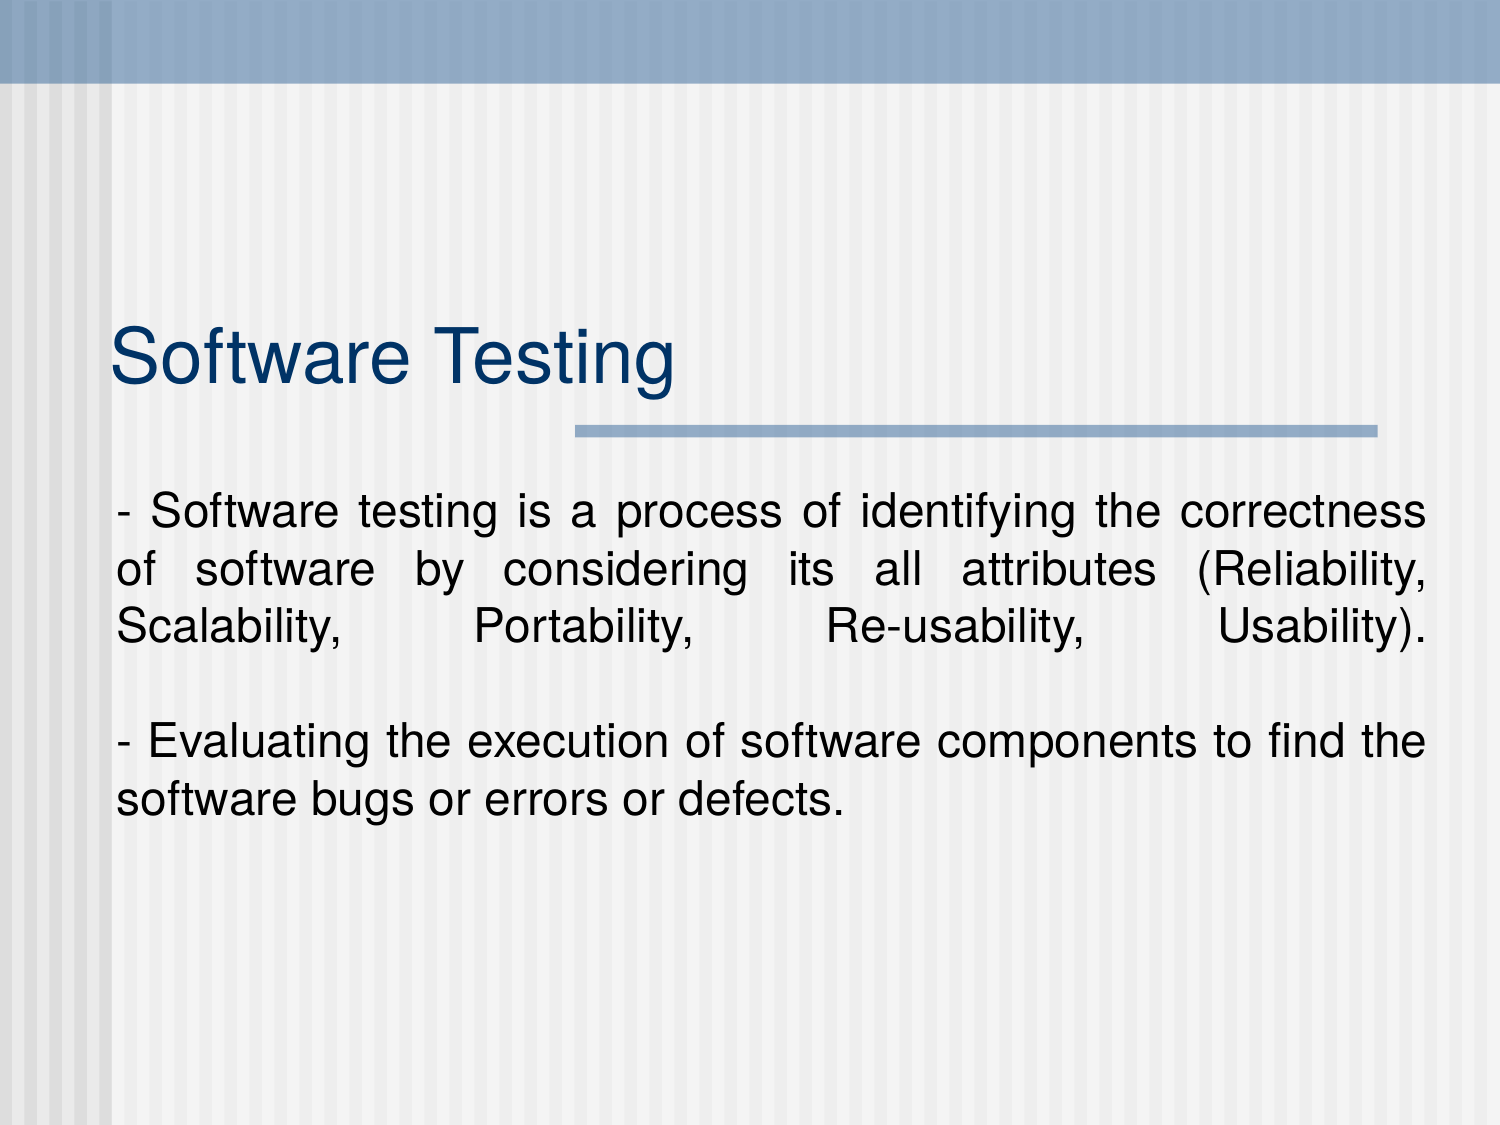

# Software Testing
- Software testing is a process of identifying the correctness of software by considering its all attributes (Reliability, Scalability, Portability, Re-usability, Usability).
- Evaluating the execution of software components to find the software bugs or errors or defects.
26